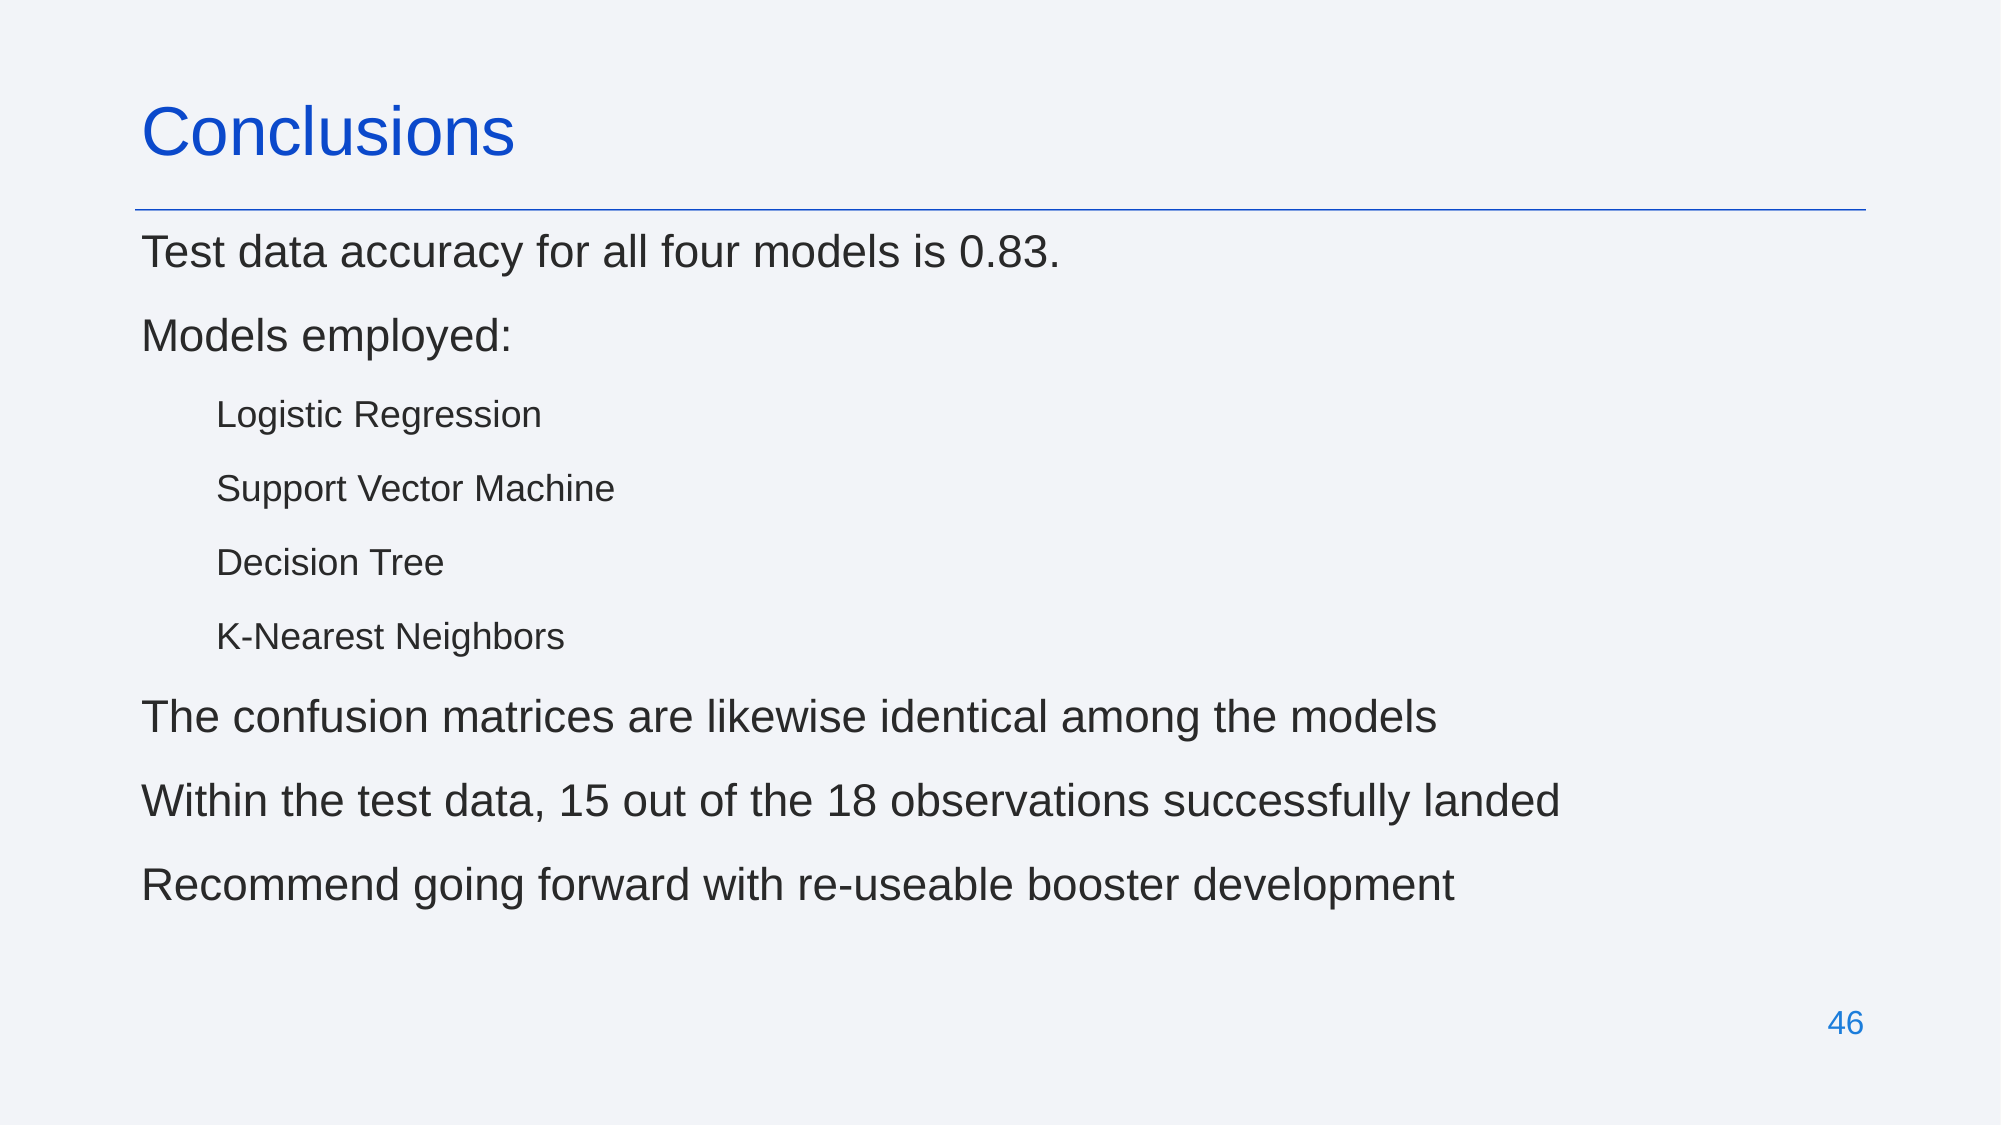

Conclusions
Test data accuracy for all four models is 0.83.
Models employed:
Logistic Regression
Support Vector Machine
Decision Tree
K-Nearest Neighbors
The confusion matrices are likewise identical among the models
Within the test data, 15 out of the 18 observations successfully landed
Recommend going forward with re-useable booster development
46